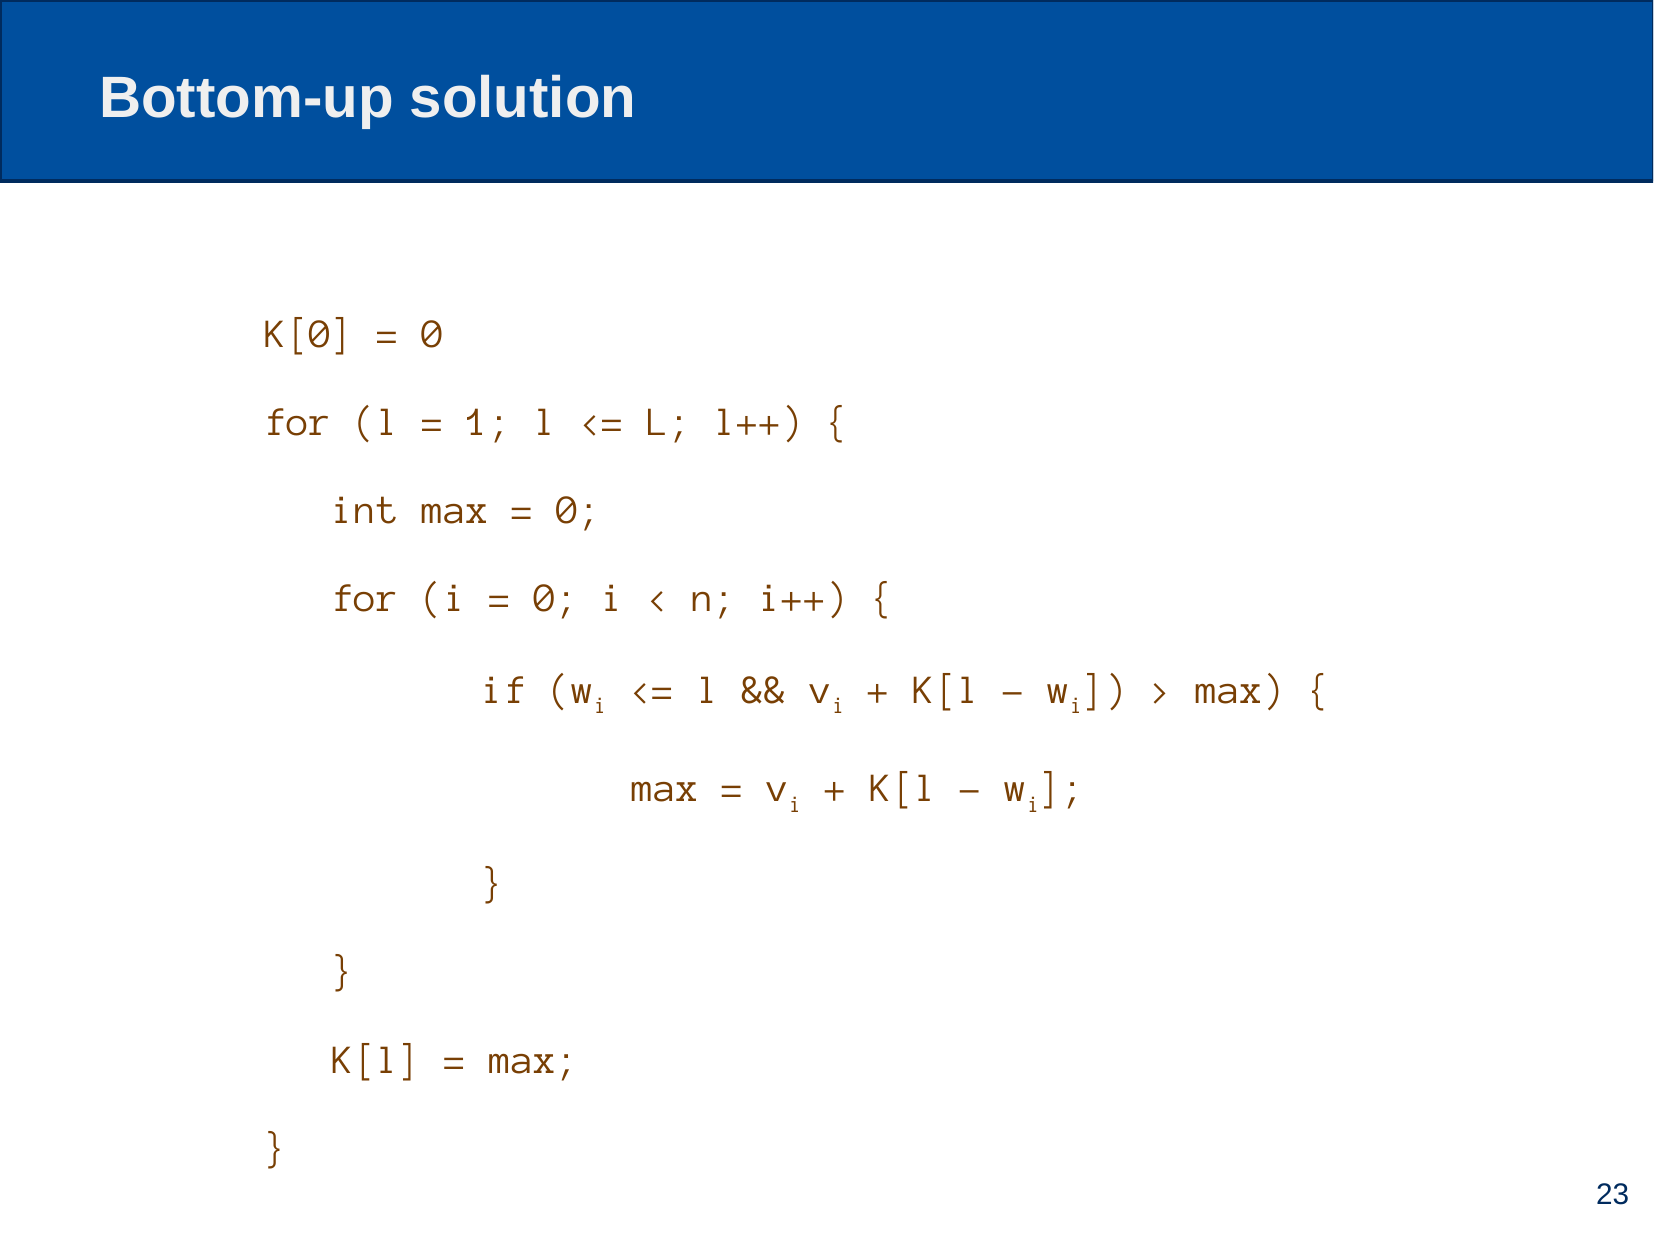

# Bottom-up solution
K[0] = 0
for (l = 1; l <= L; l++) {
	int max = 0;
	for (i = 0; i < n; i++) {
		if (wi <= l && vi + K[l - wi]) > max) {
			max = vi + K[l - wi];
		}
	}
	K[l] = max;
}
23